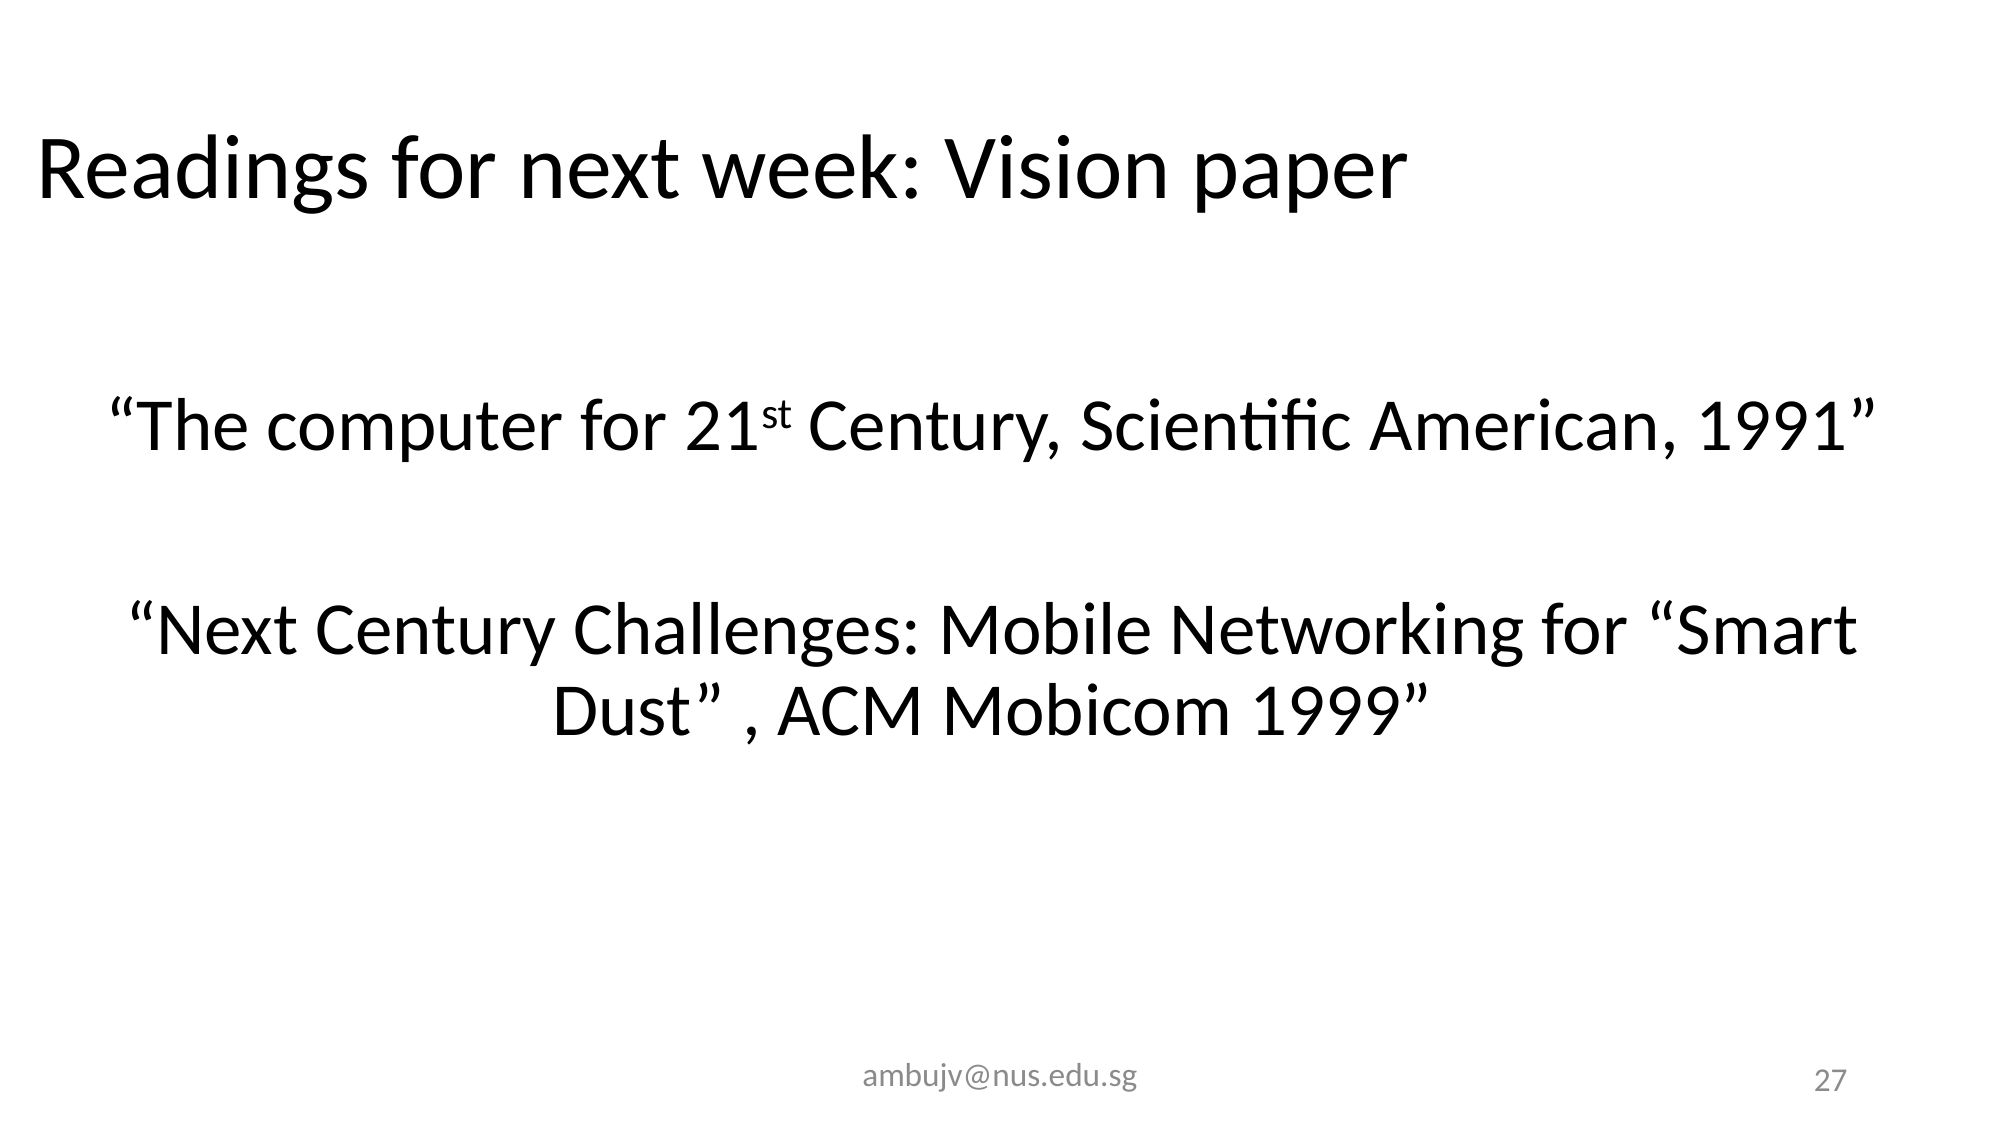

# Readings for next week: Vision paper

“The computer for 21st Century, Scientific American, 1991”

“Next Century Challenges: Mobile Networking for “Smart Dust” , ACM Mobicom 1999”
ambujv@nus.edu.sg
27